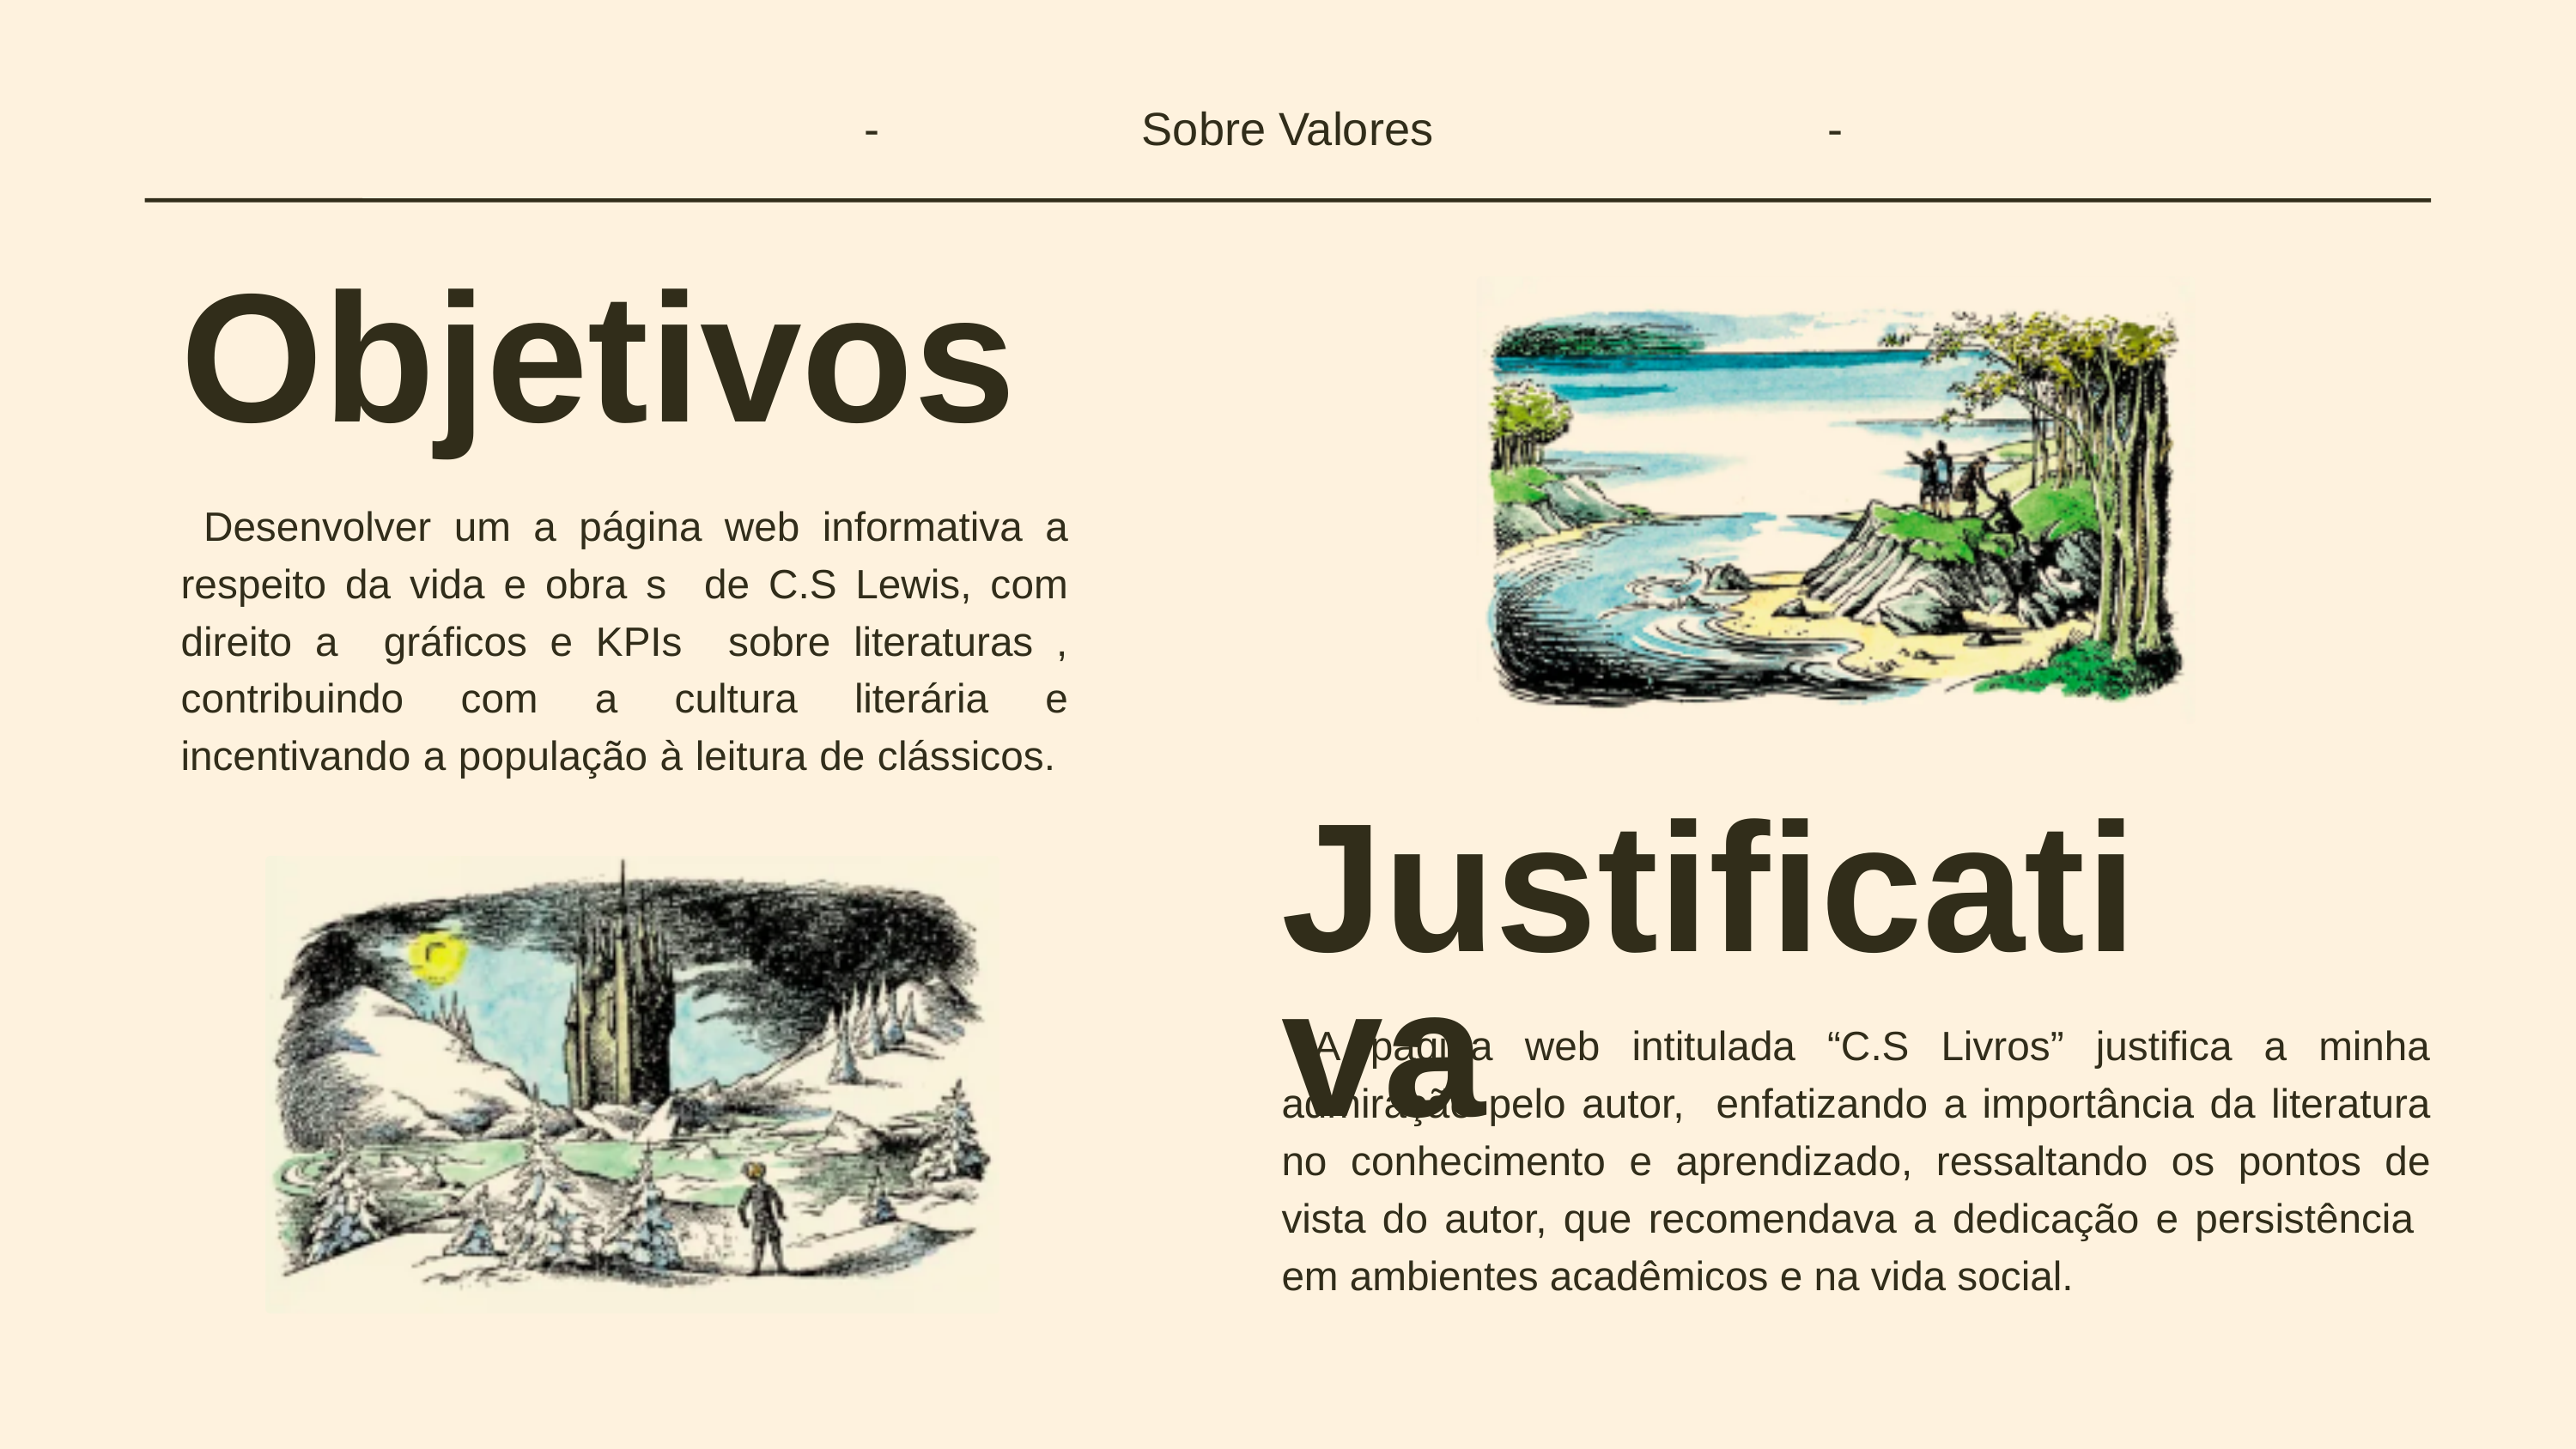

-
Sobre Valores
-

Objetivos
 Desenvolver um a página web informativa a respeito da vida e obra s  de C.S Lewis, com direito a  gráficos e KPIs  sobre literaturas , contribuindo com a cultura literária e incentivando a população à leitura de clássicos.
Justificativa

 A página web intitulada “C.S Livros” justifica a minha admiração pelo autor,  enfatizando a importância da literatura no conhecimento e aprendizado, ressaltando os pontos de vista do autor, que recomendava a dedicação e persistência  em ambientes acadêmicos e na vida social.